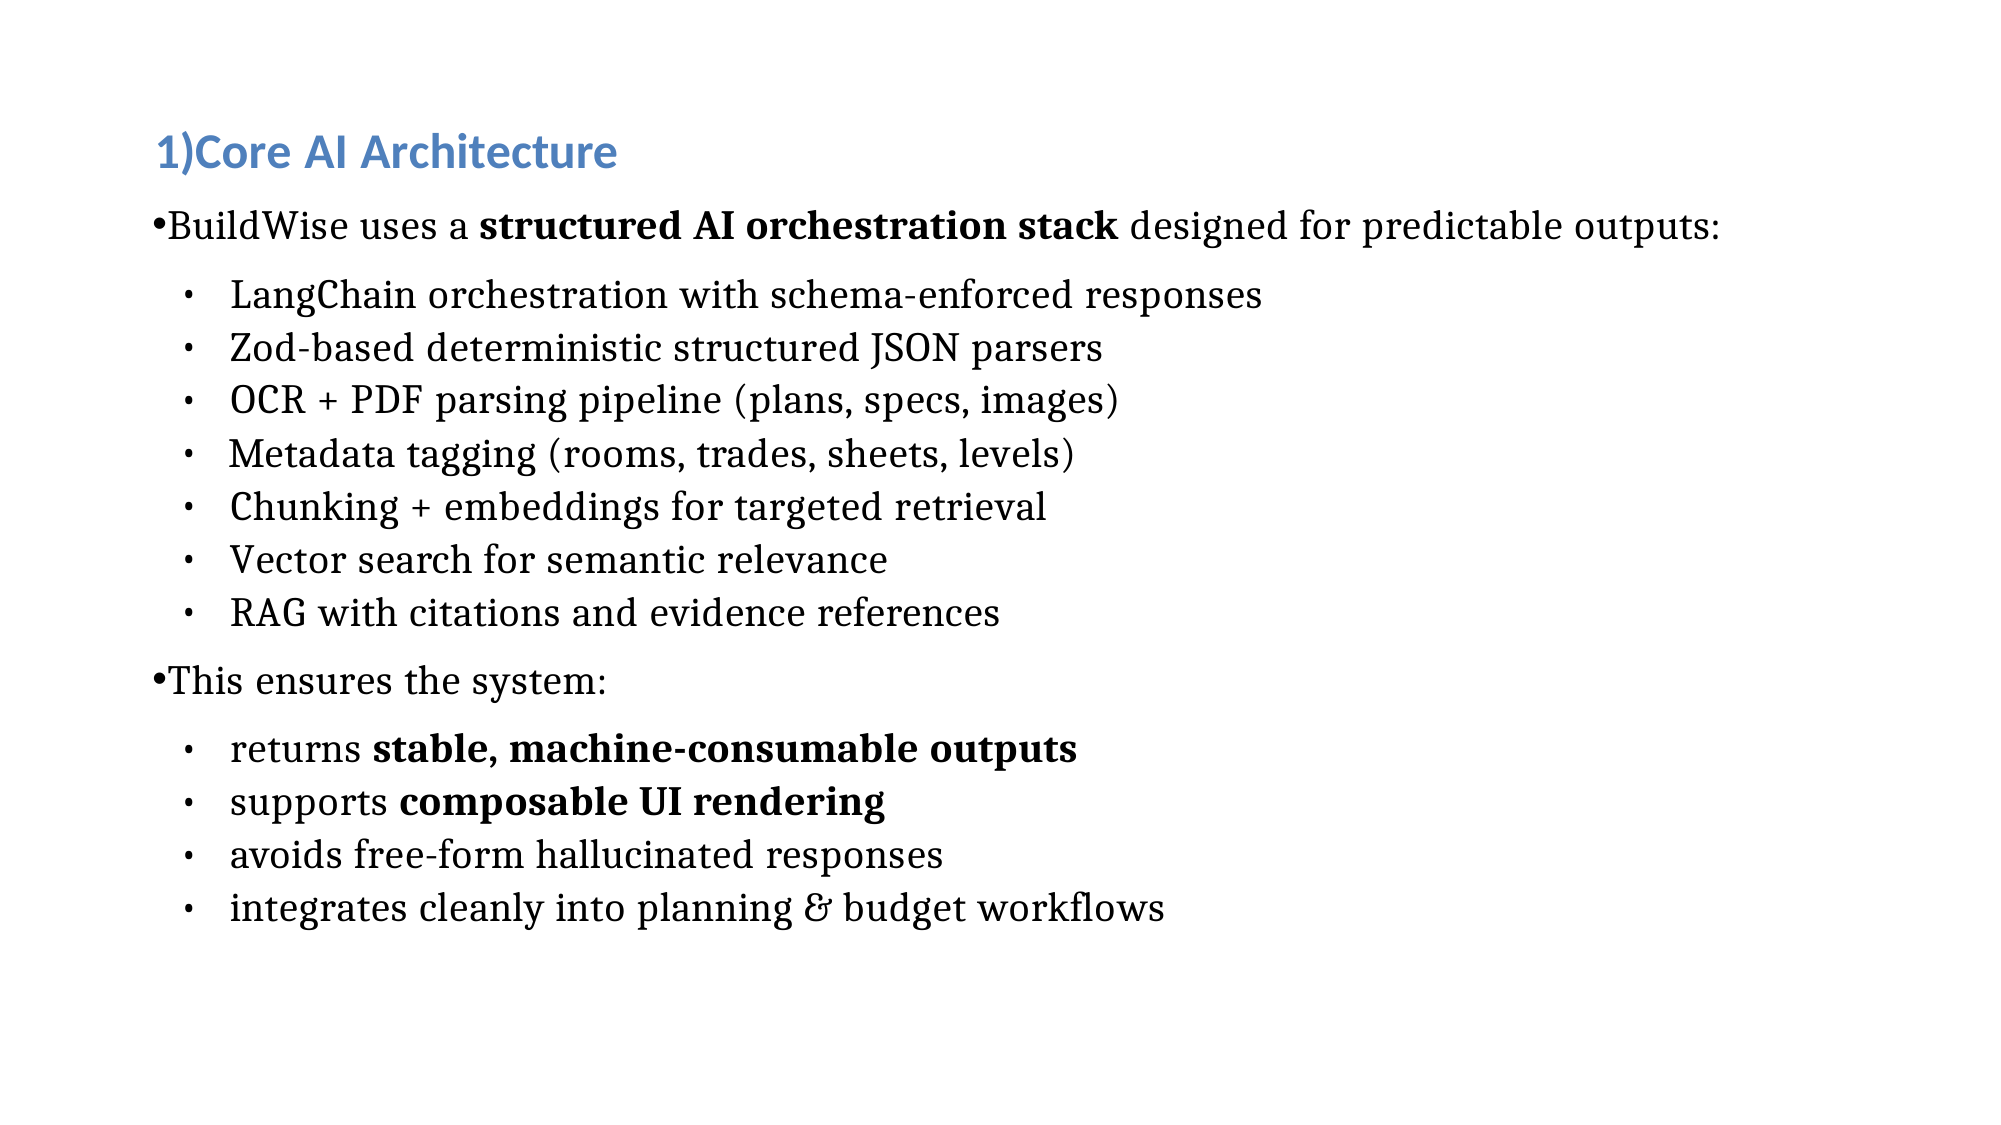

Core AI Architecture
BuildWise uses a structured AI orchestration stack designed for predictable outputs:
LangChain orchestration with schema-enforced responses
Zod-based deterministic structured JSON parsers
OCR + PDF parsing pipeline (plans, specs, images)
Metadata tagging (rooms, trades, sheets, levels)
Chunking + embeddings for targeted retrieval
Vector search for semantic relevance
RAG with citations and evidence references
This ensures the system:
returns stable, machine-consumable outputs
supports composable UI rendering
avoids free-form hallucinated responses
integrates cleanly into planning & budget workflows